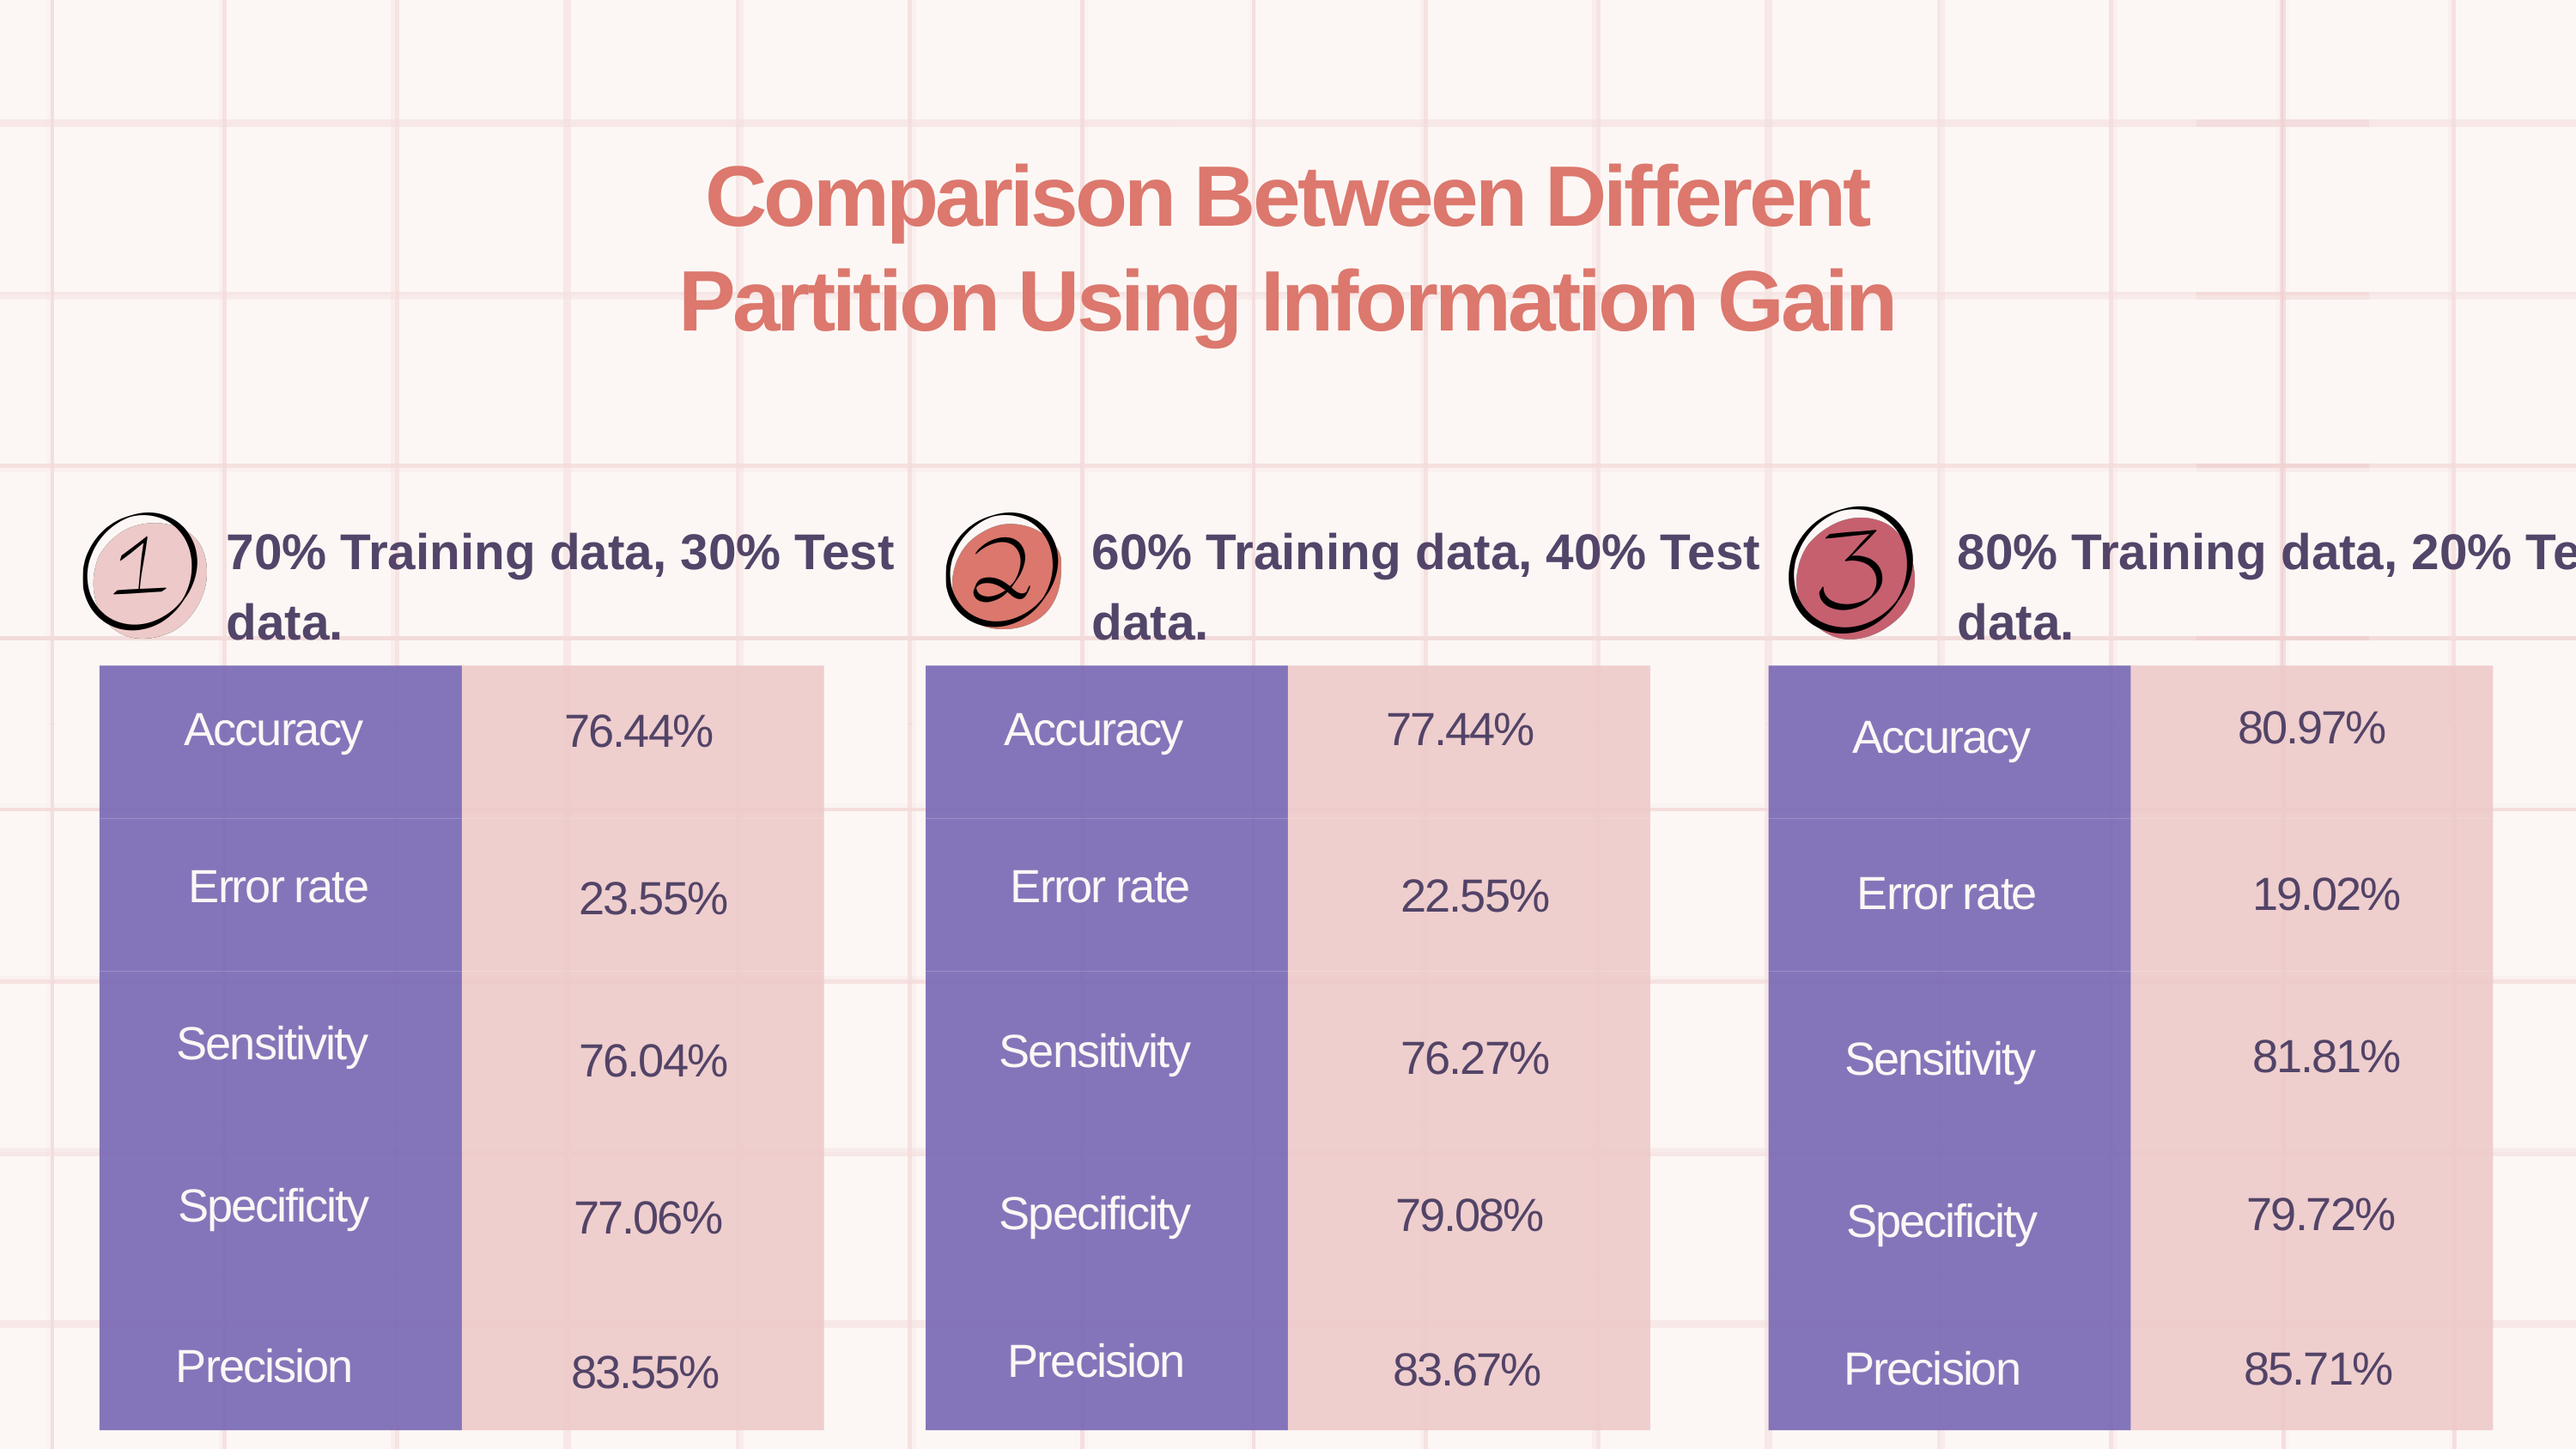

Comparison Between Different
Partition Using Information Gain

70% Training data, 30% Test data.
60% Training data, 40% Test data.
80% Training data, 20% Test data.

|  |  |
| --- | --- |
|  |  |
|  |  |
|  |  |
|  |  |
|  |  |
| --- | --- |
|  |  |
|  |  |
|  |  |
|  |  |
|  |  |
| --- | --- |
|  |  |
|  |  |
|  |  |
|  |  |
80.97%
Accuracy
Accuracy
77.44%
76.44%
Accuracy

Error rate
Error rate
Error rate
19.02%
22.55%
23.55%
Sensitivity
Sensitivity
81.81%
76.27%
Sensitivity
76.04%
Specificity
Specificity
79.72%
79.08%
77.06%
Specificity
Precision
Precision
Precision
85.71%
83.67%
83.55%